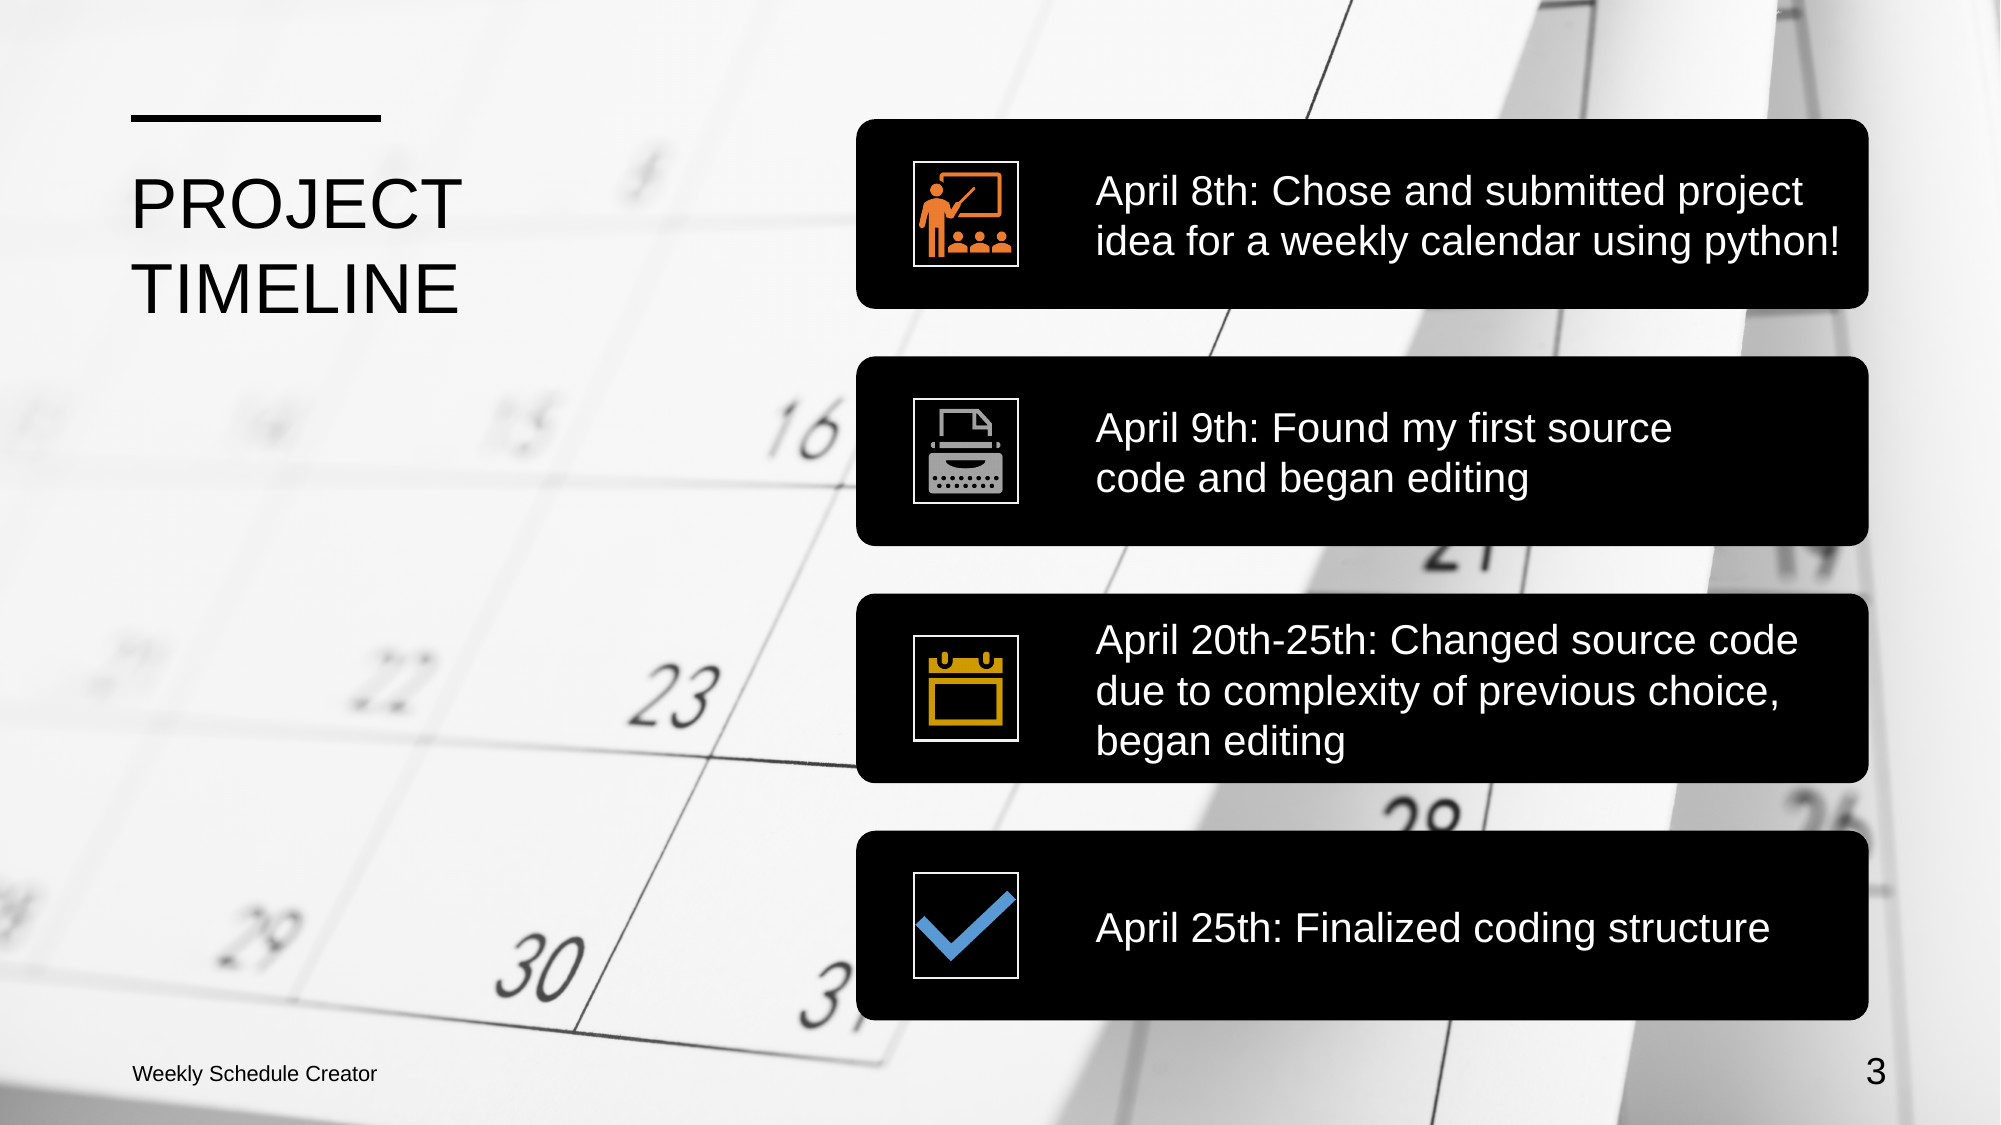

April 8th: Chose and submitted project idea for a weekly calendar using python!
April 9th: Found my first source code and began editing
April 20th-25th: Changed source code due to complexity of previous choice, began editing
April 25th: Finalized coding structure
# Project  Timeline
Weekly Schedule Creator
3
5/3/24